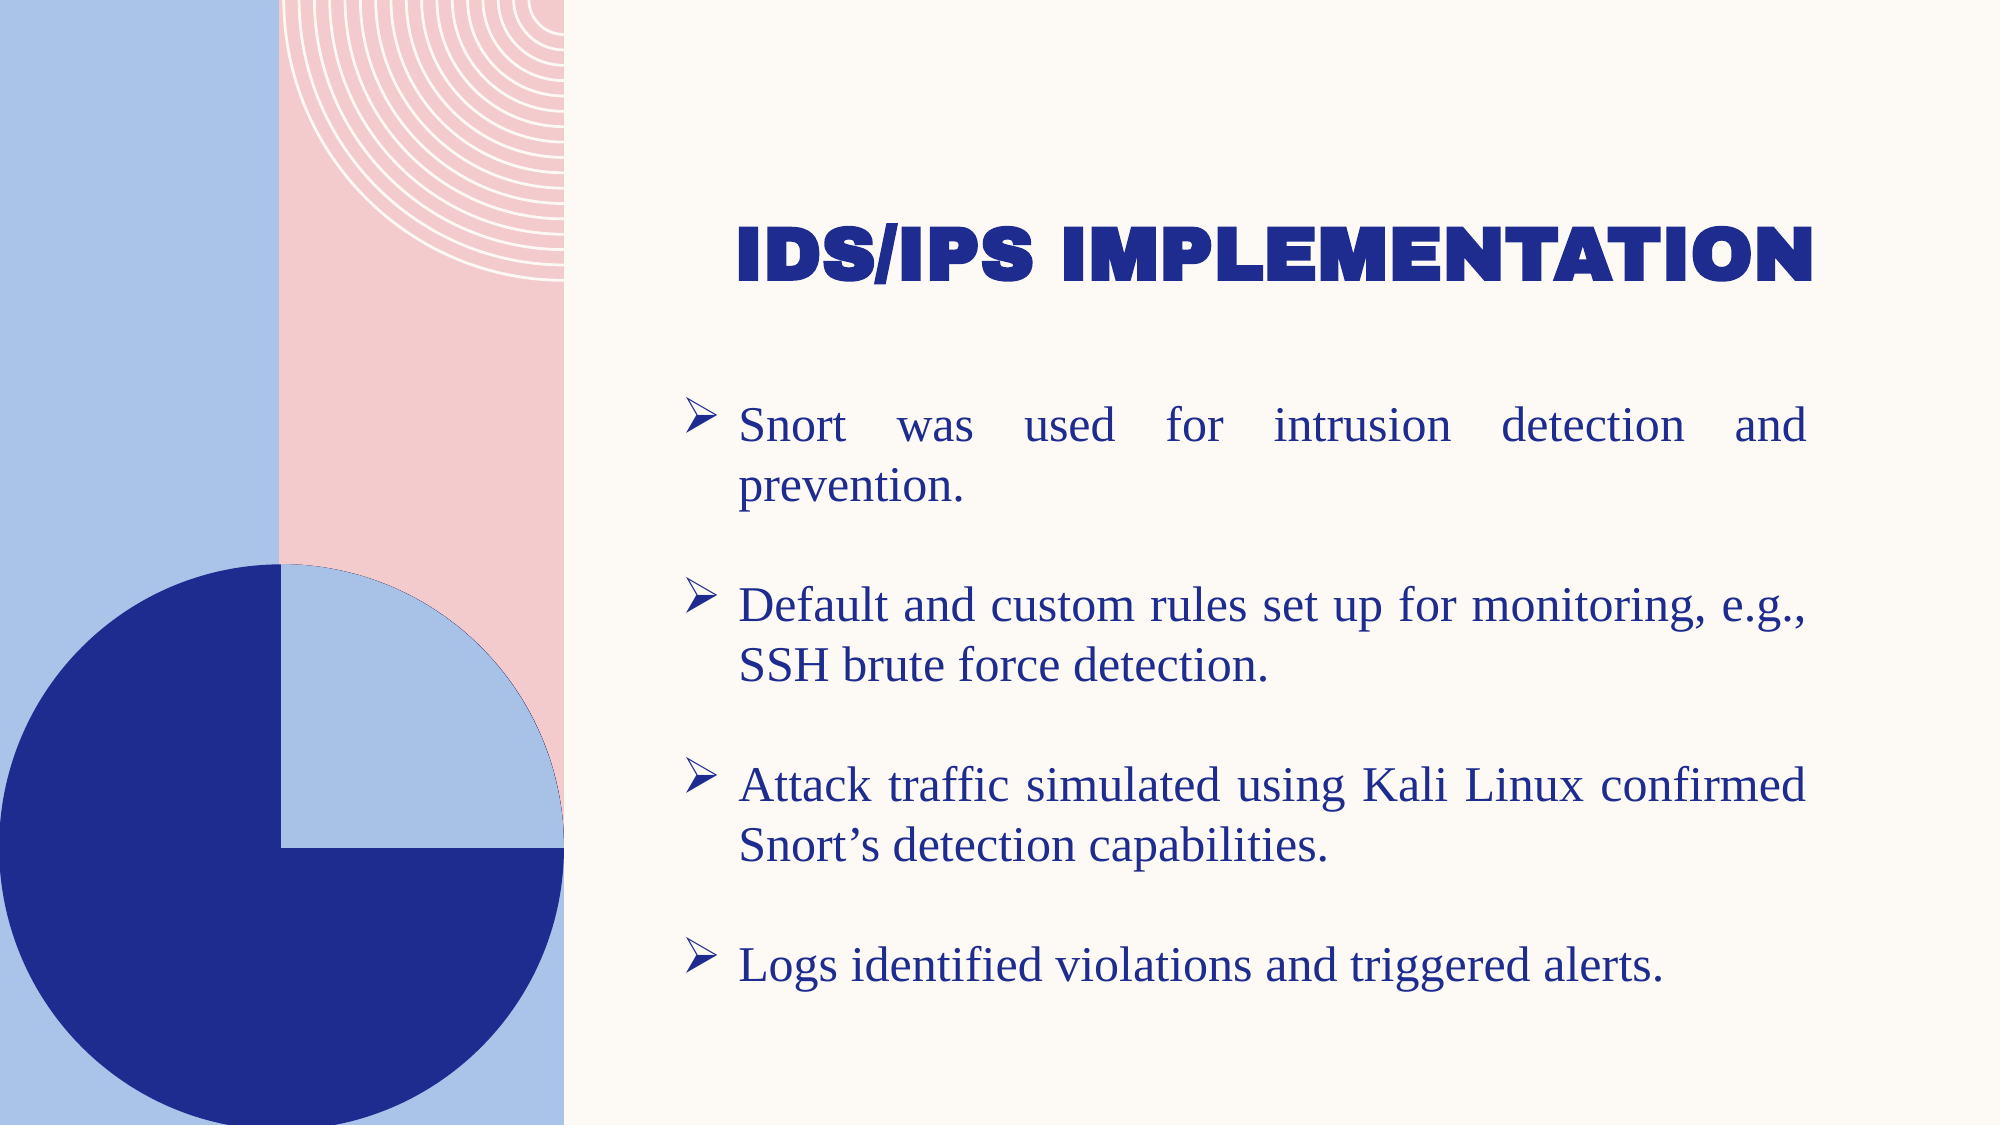

# IDS/IPS Implementation

Snort was used for intrusion detection and prevention.

Default and custom rules set up for monitoring, e.g., SSH brute force detection.

Attack traffic simulated using Kali Linux confirmed Snort’s detection capabilities.

Logs identified violations and triggered alerts.